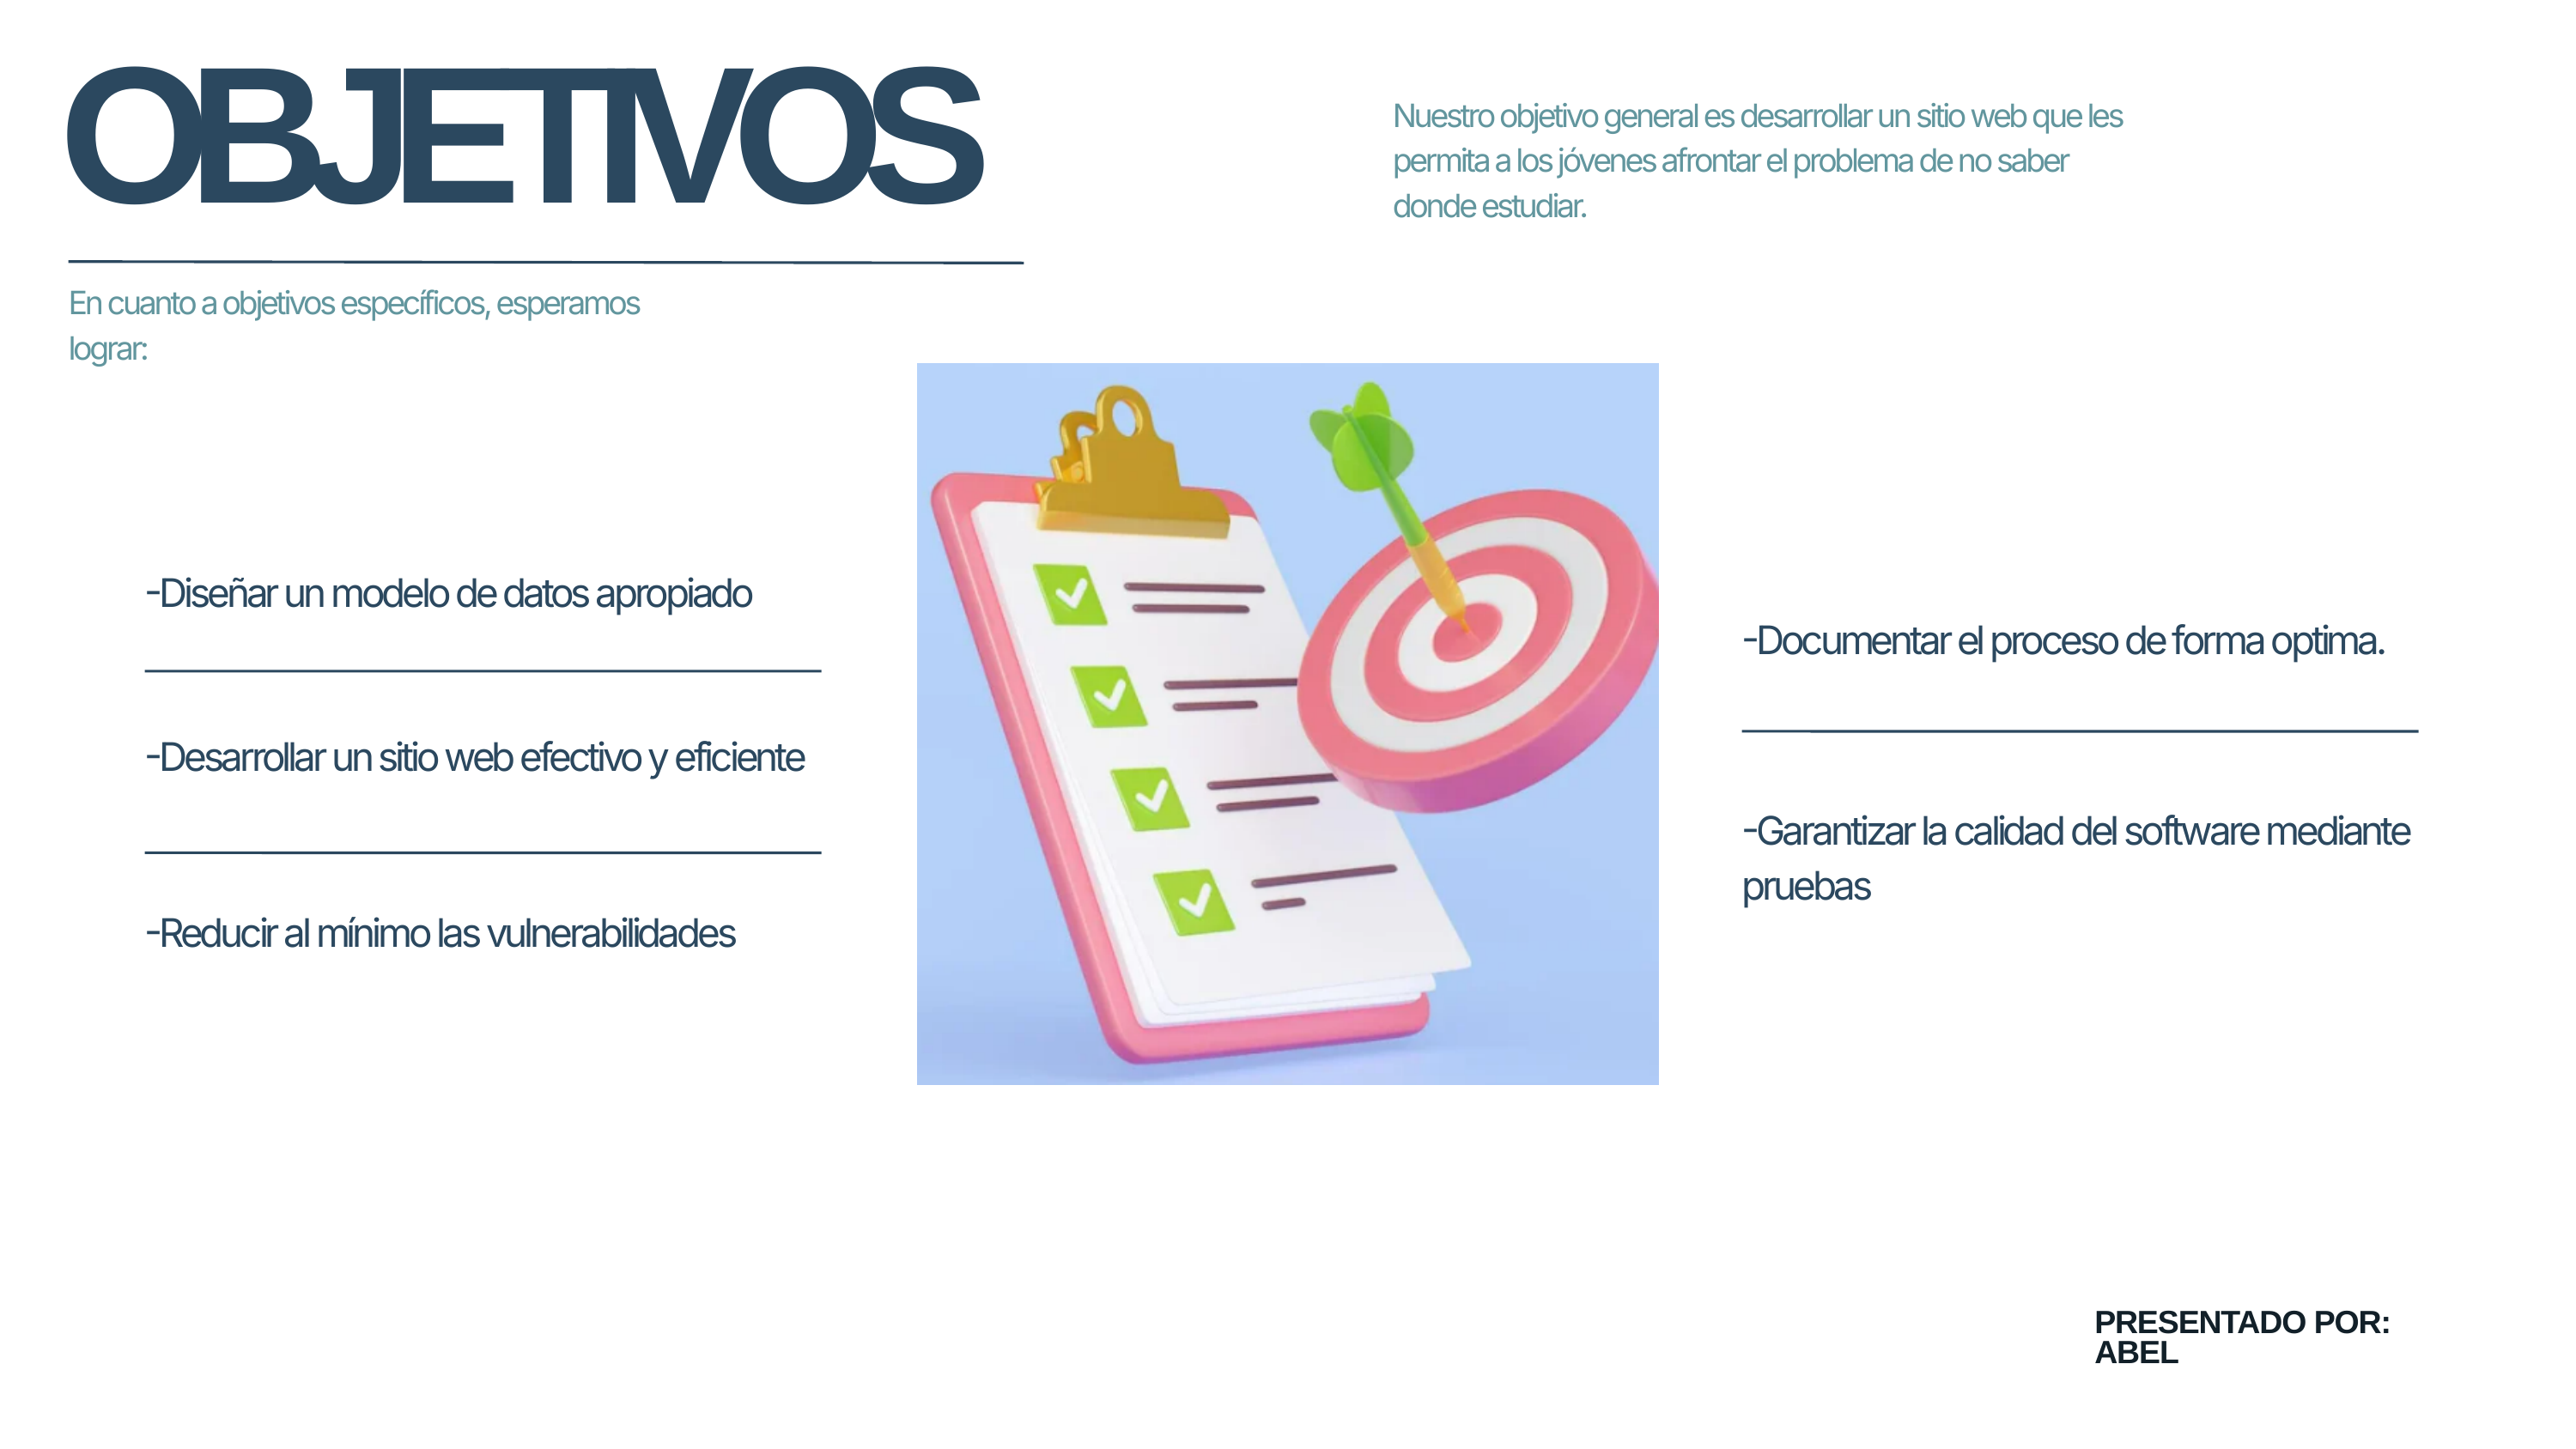

OBJETIVOS
Nuestro objetivo general es desarrollar un sitio web que les permita a los jóvenes afrontar el problema de no saber donde estudiar.

En cuanto a objetivos específicos, esperamos lograr:

-Diseñar un modelo de datos apropiado
-Documentar el proceso de forma optima.

-Desarrollar un sitio web efectivo y eficiente

-Garantizar la calidad del software mediante pruebas

-Reducir al mínimo las vulnerabilidades
PRESENTADO POR: ABEL